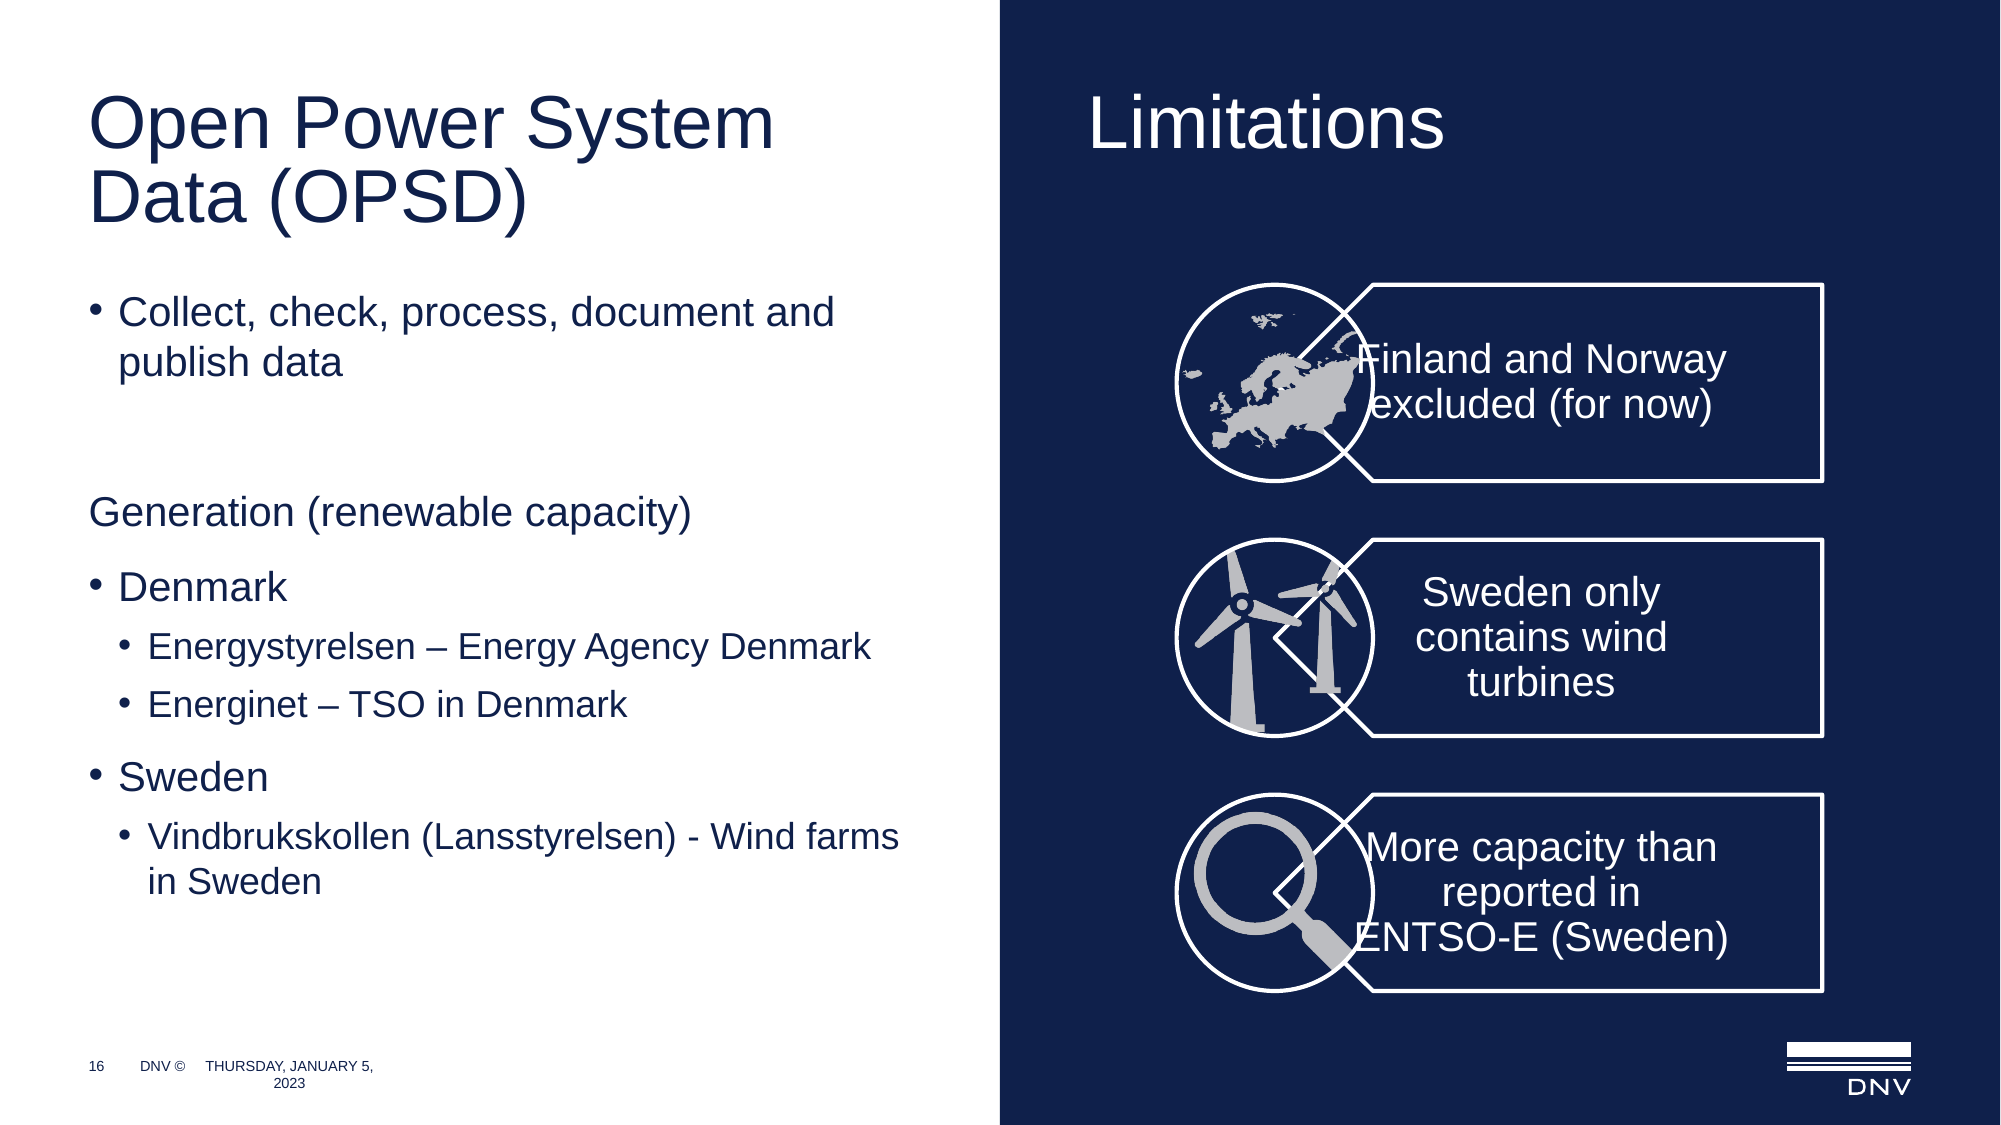

# Open Power System Data (OPSD)
Limitations
Collect, check, process, document and publish data

Generation (renewable capacity)
Denmark
Energystyrelsen – Energy Agency Denmark
Energinet – TSO in Denmark
Sweden
Vindbrukskollen (Lansstyrelsen) - Wind farms in Sweden

Finland and Norway excluded (for now)
Sweden only contains wind turbines
More capacity than reported in ENTSO‑E (Sweden)
16